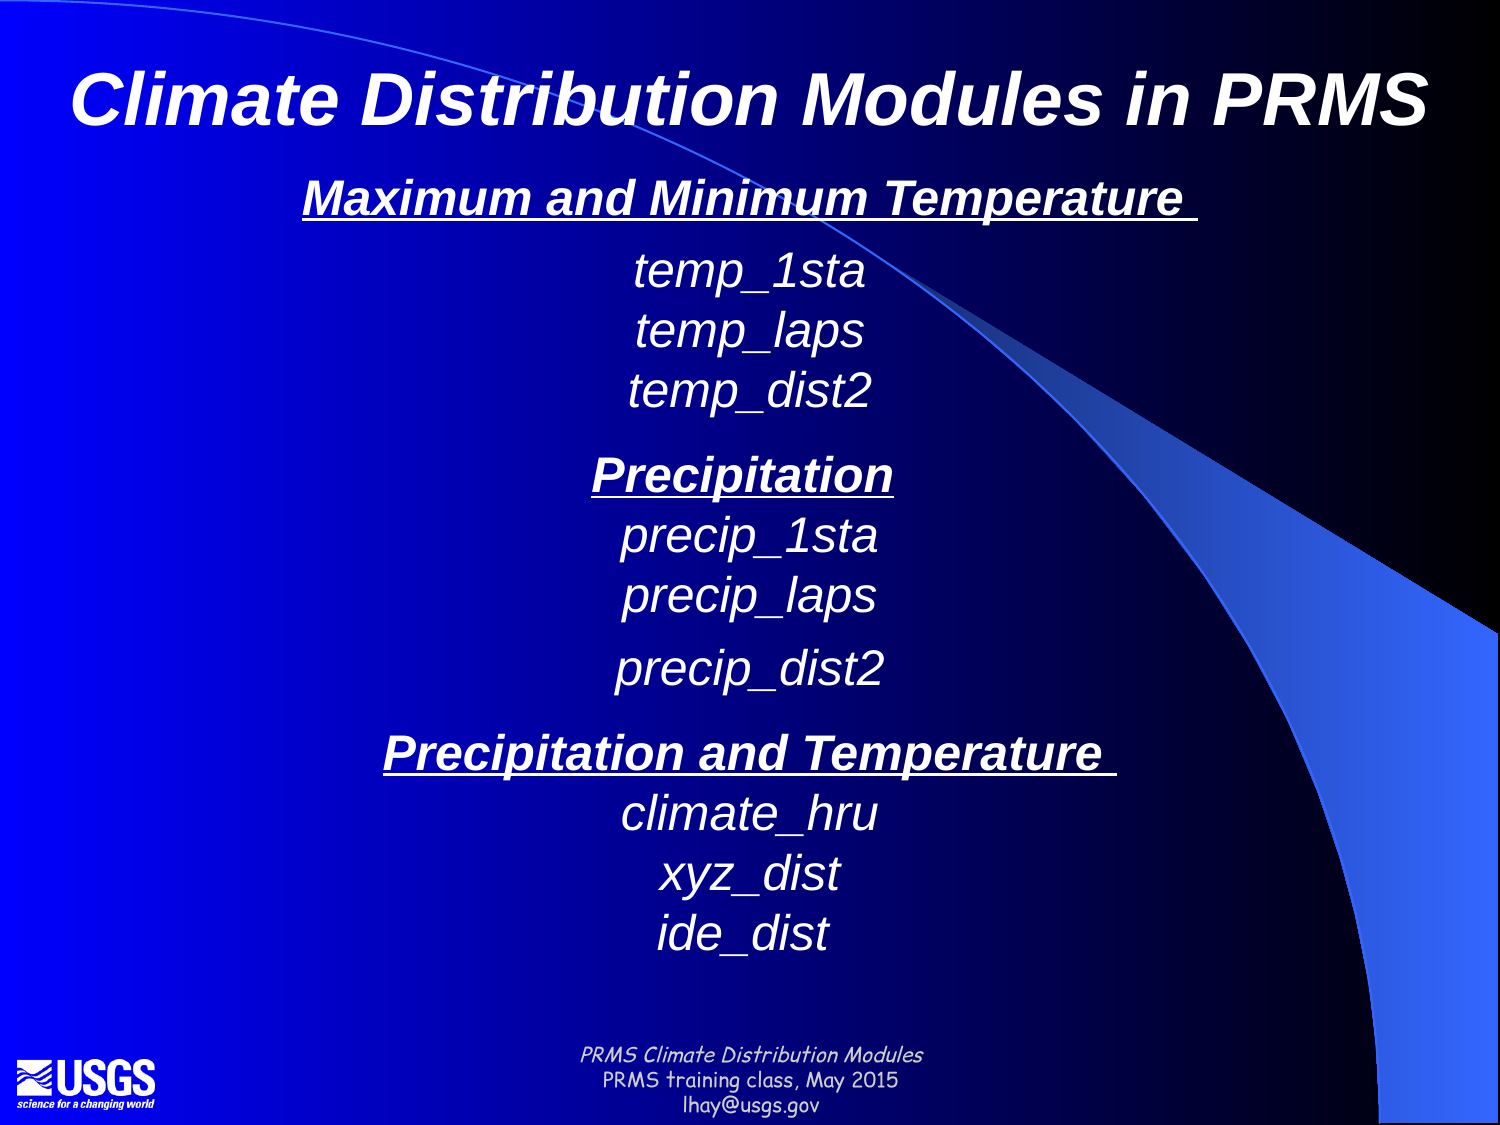

Climate Distribution Modules in PRMS
Maximum and Minimum Temperature
temp_1sta
temp_laps
temp_dist2
Precipitation
precip_1sta
precip_laps
precip_dist2
Precipitation and Temperature
climate_hru
xyz_dist
ide_dist